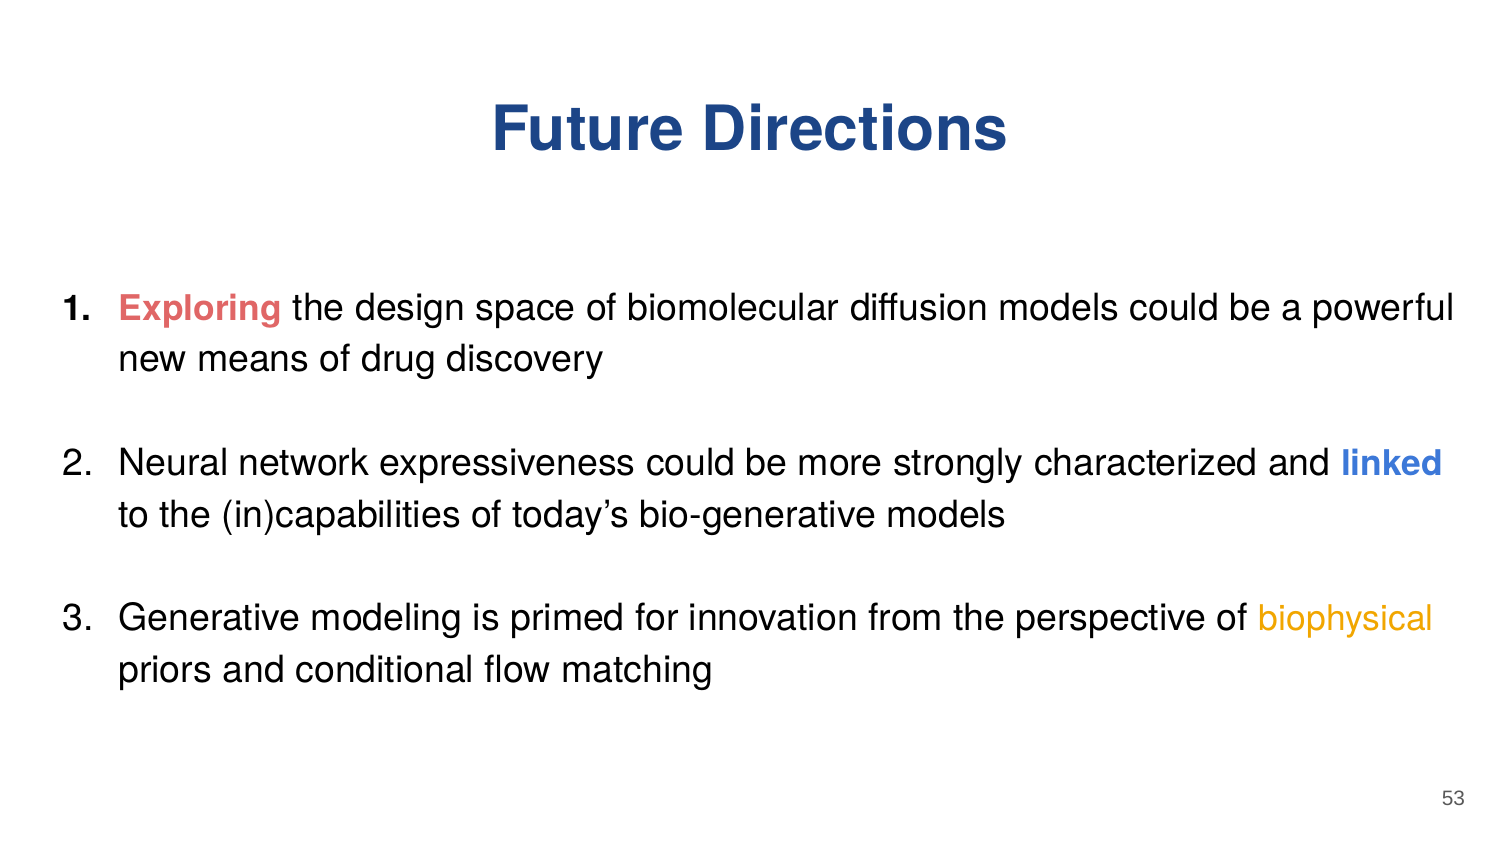

# Future Directions
Exploring the design space of biomolecular diffusion models could be a powerful new means of drug discovery

Neural network expressiveness could be more strongly characterized and linked to the (in)capabilities of today’s bio-generative models

Generative modeling is primed for innovation from the perspective of biophysical priors and conditional flow matching
53